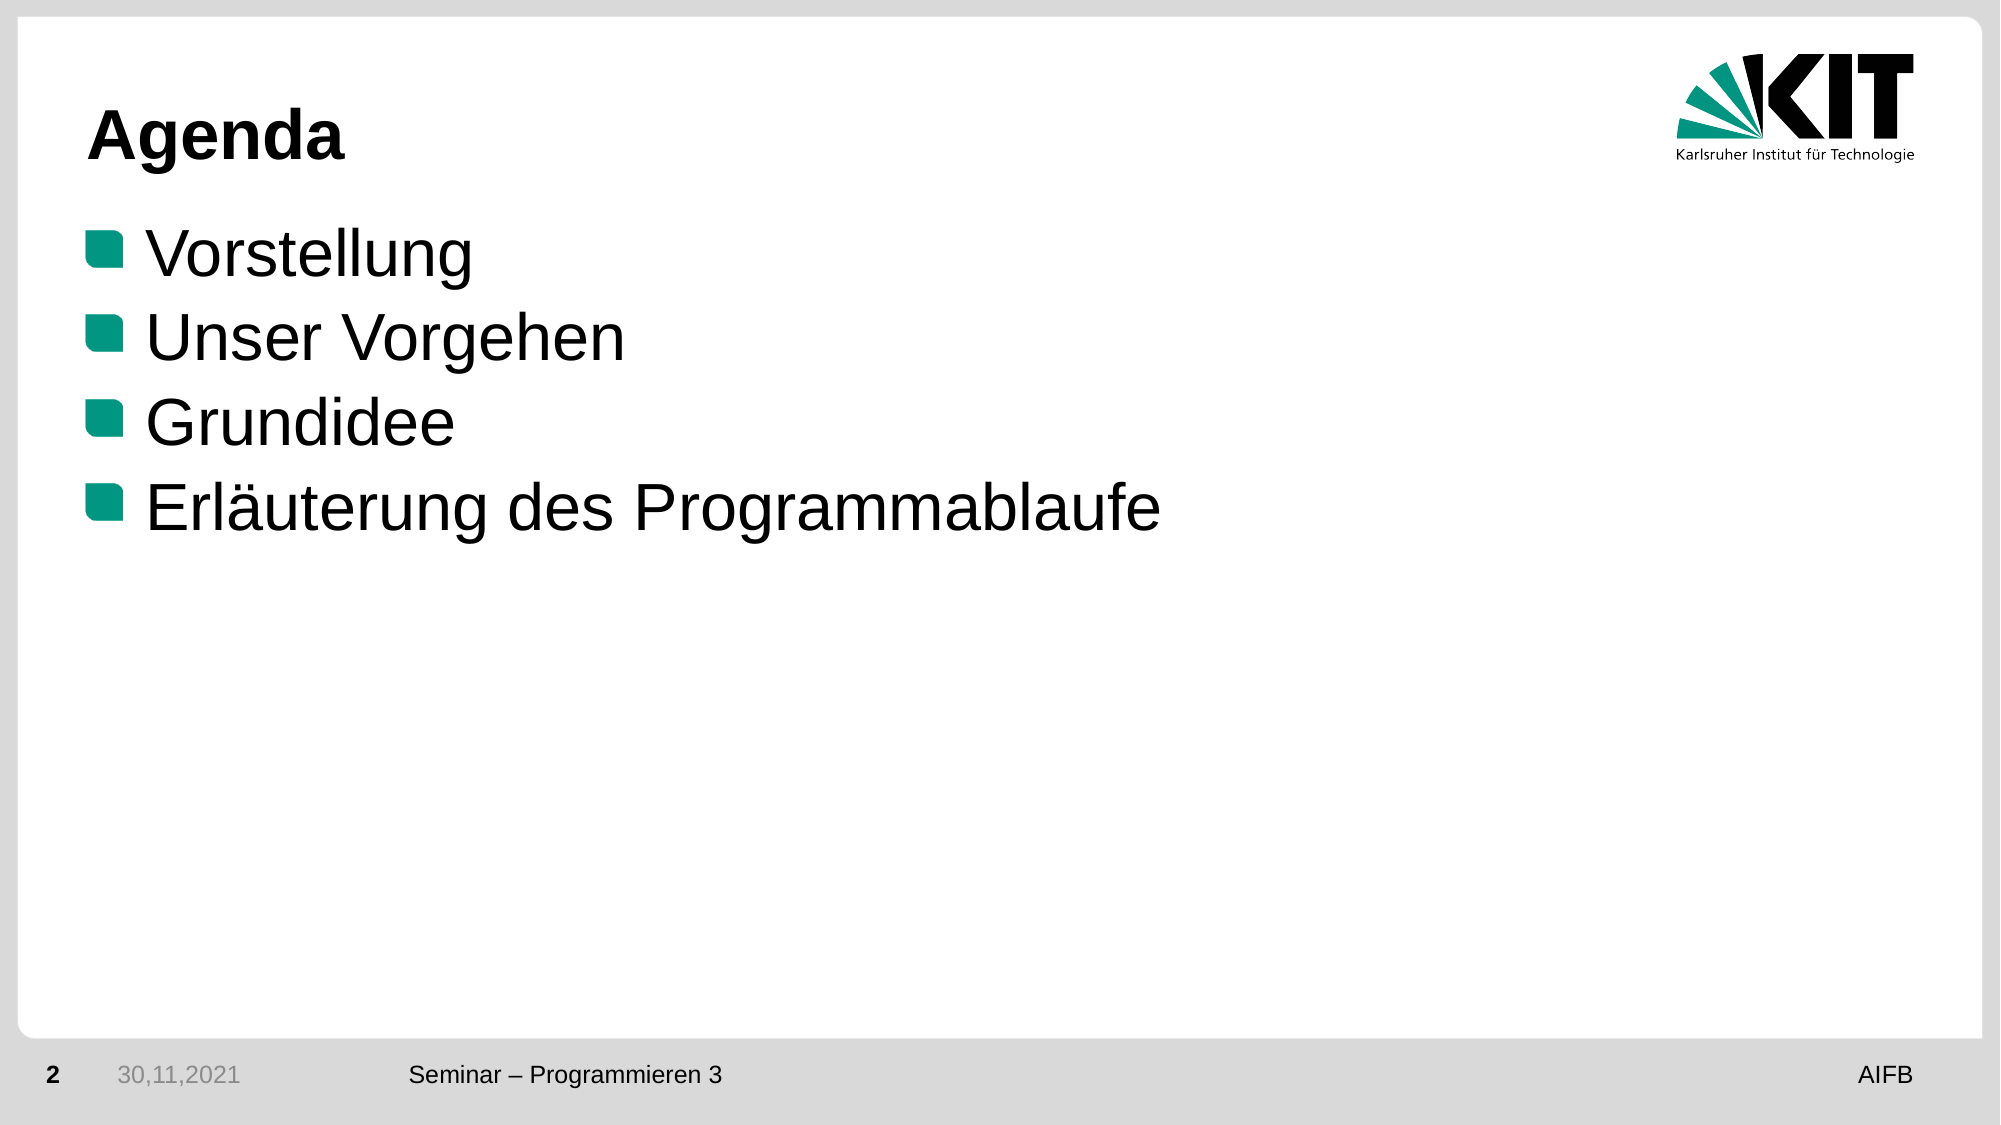

# Agenda
Vorstellung
Unser Vorgehen
Grundidee
Erläuterung des Programmablaufe

2
30,11,2021